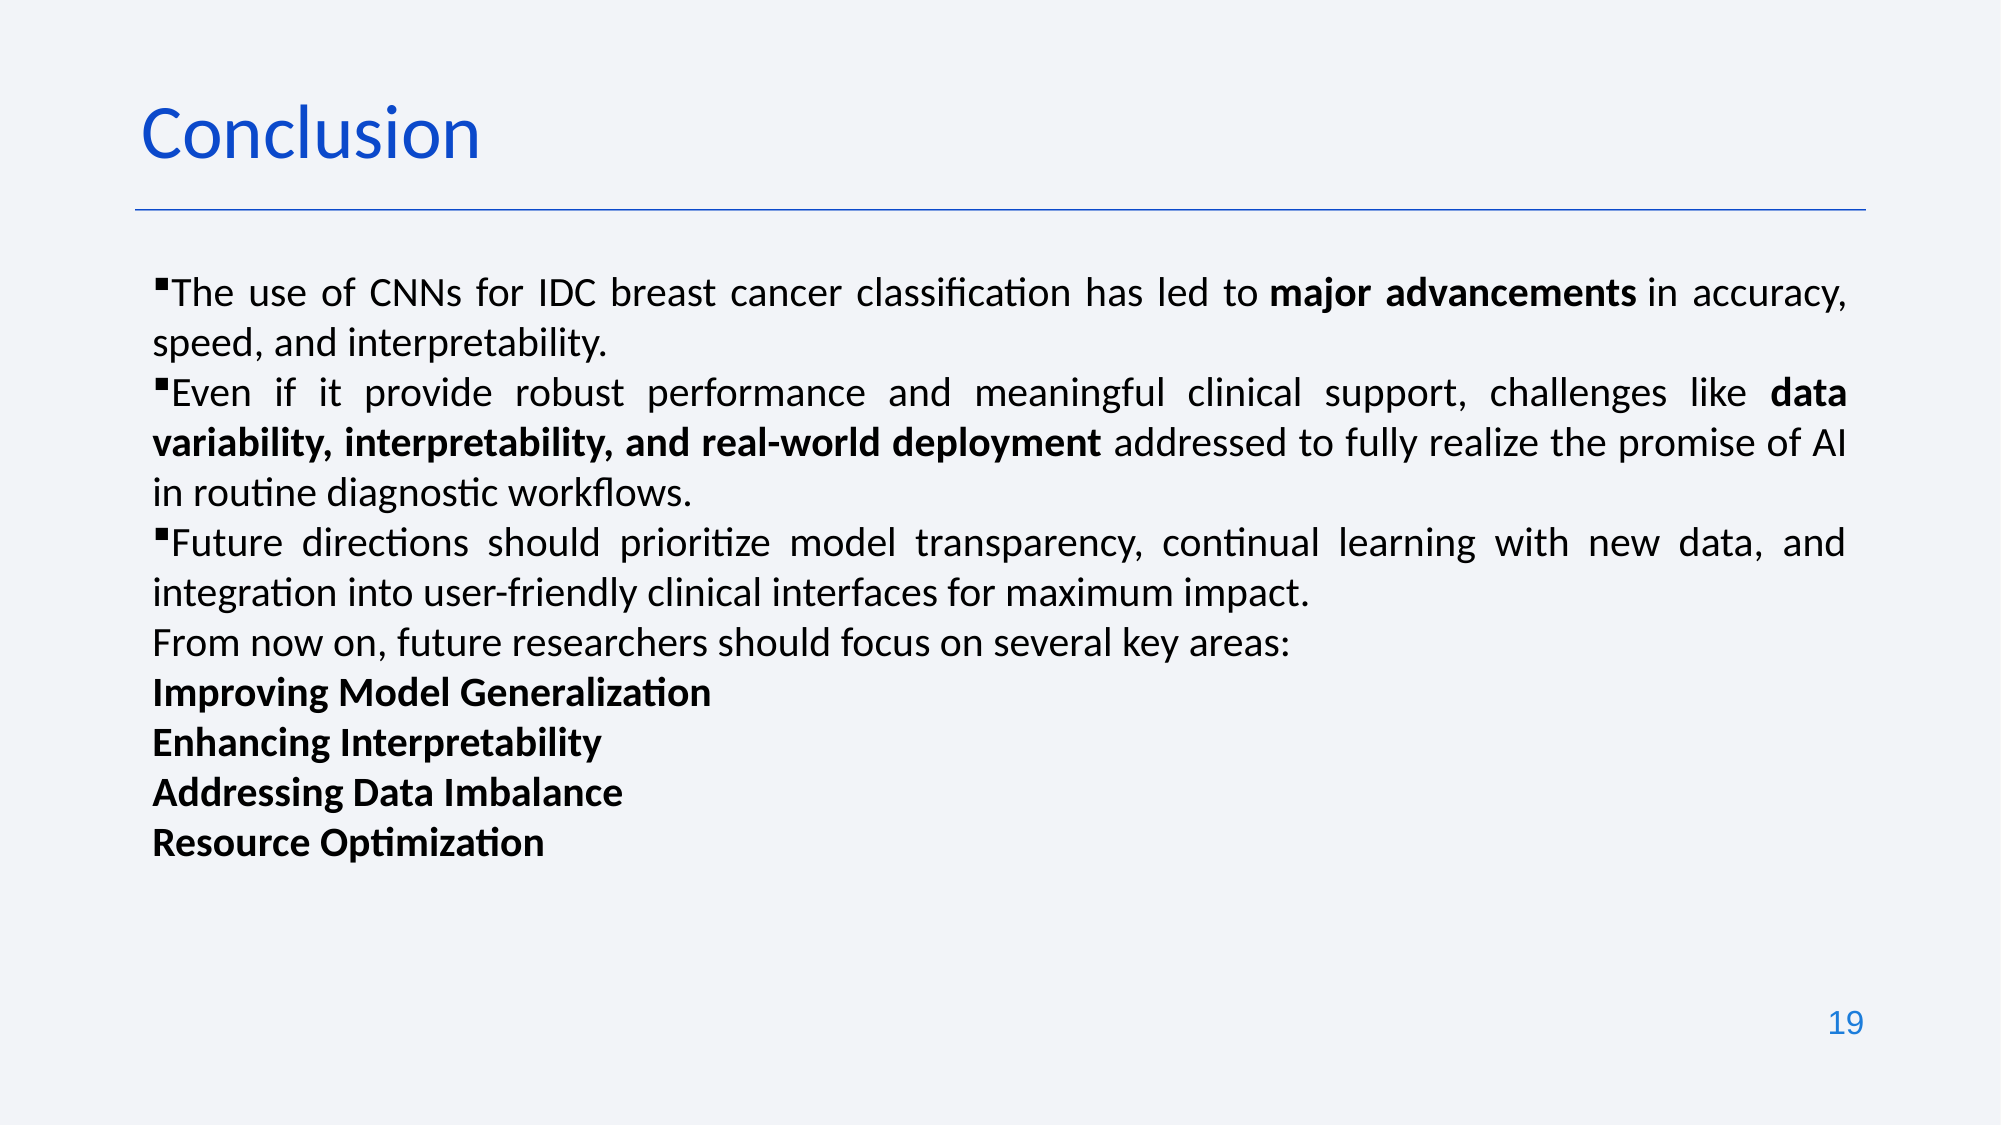

Conclusion
The use of CNNs for IDC breast cancer classification has led to major advancements in accuracy, speed, and interpretability.
Even if it provide robust performance and meaningful clinical support, challenges like data variability, interpretability, and real-world deployment addressed to fully realize the promise of AI in routine diagnostic workflows.
Future directions should prioritize model transparency, continual learning with new data, and integration into user-friendly clinical interfaces for maximum impact.
From now on, future researchers should focus on several key areas:
Improving Model Generalization
Enhancing Interpretability
Addressing Data Imbalance
Resource Optimization
19